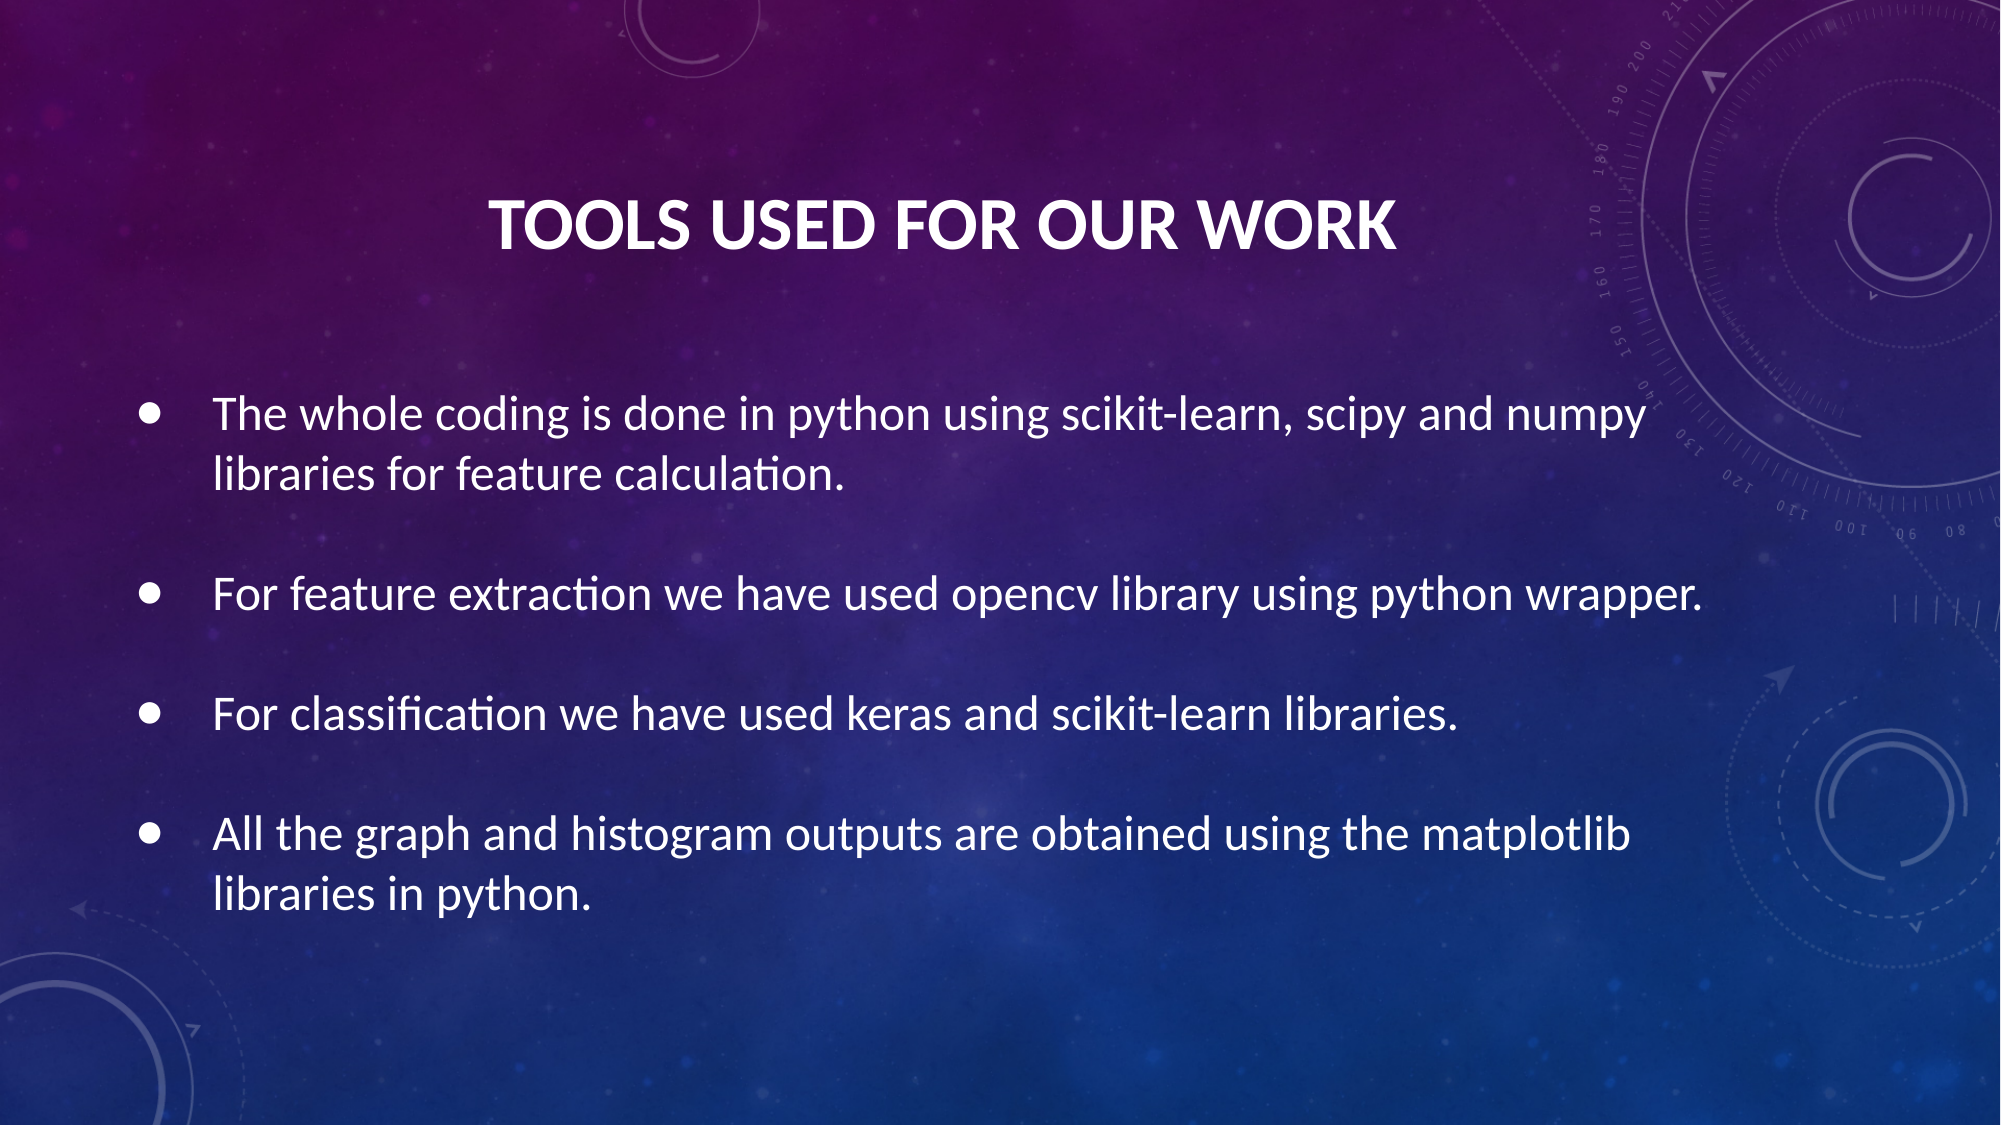

Tools used for our work
The whole coding is done in python using scikit-learn, scipy and numpy libraries for feature calculation.

For feature extraction we have used opencv library using python wrapper.

For classification we have used keras and scikit-learn libraries.

All the graph and histogram outputs are obtained using the matplotlib libraries in python.